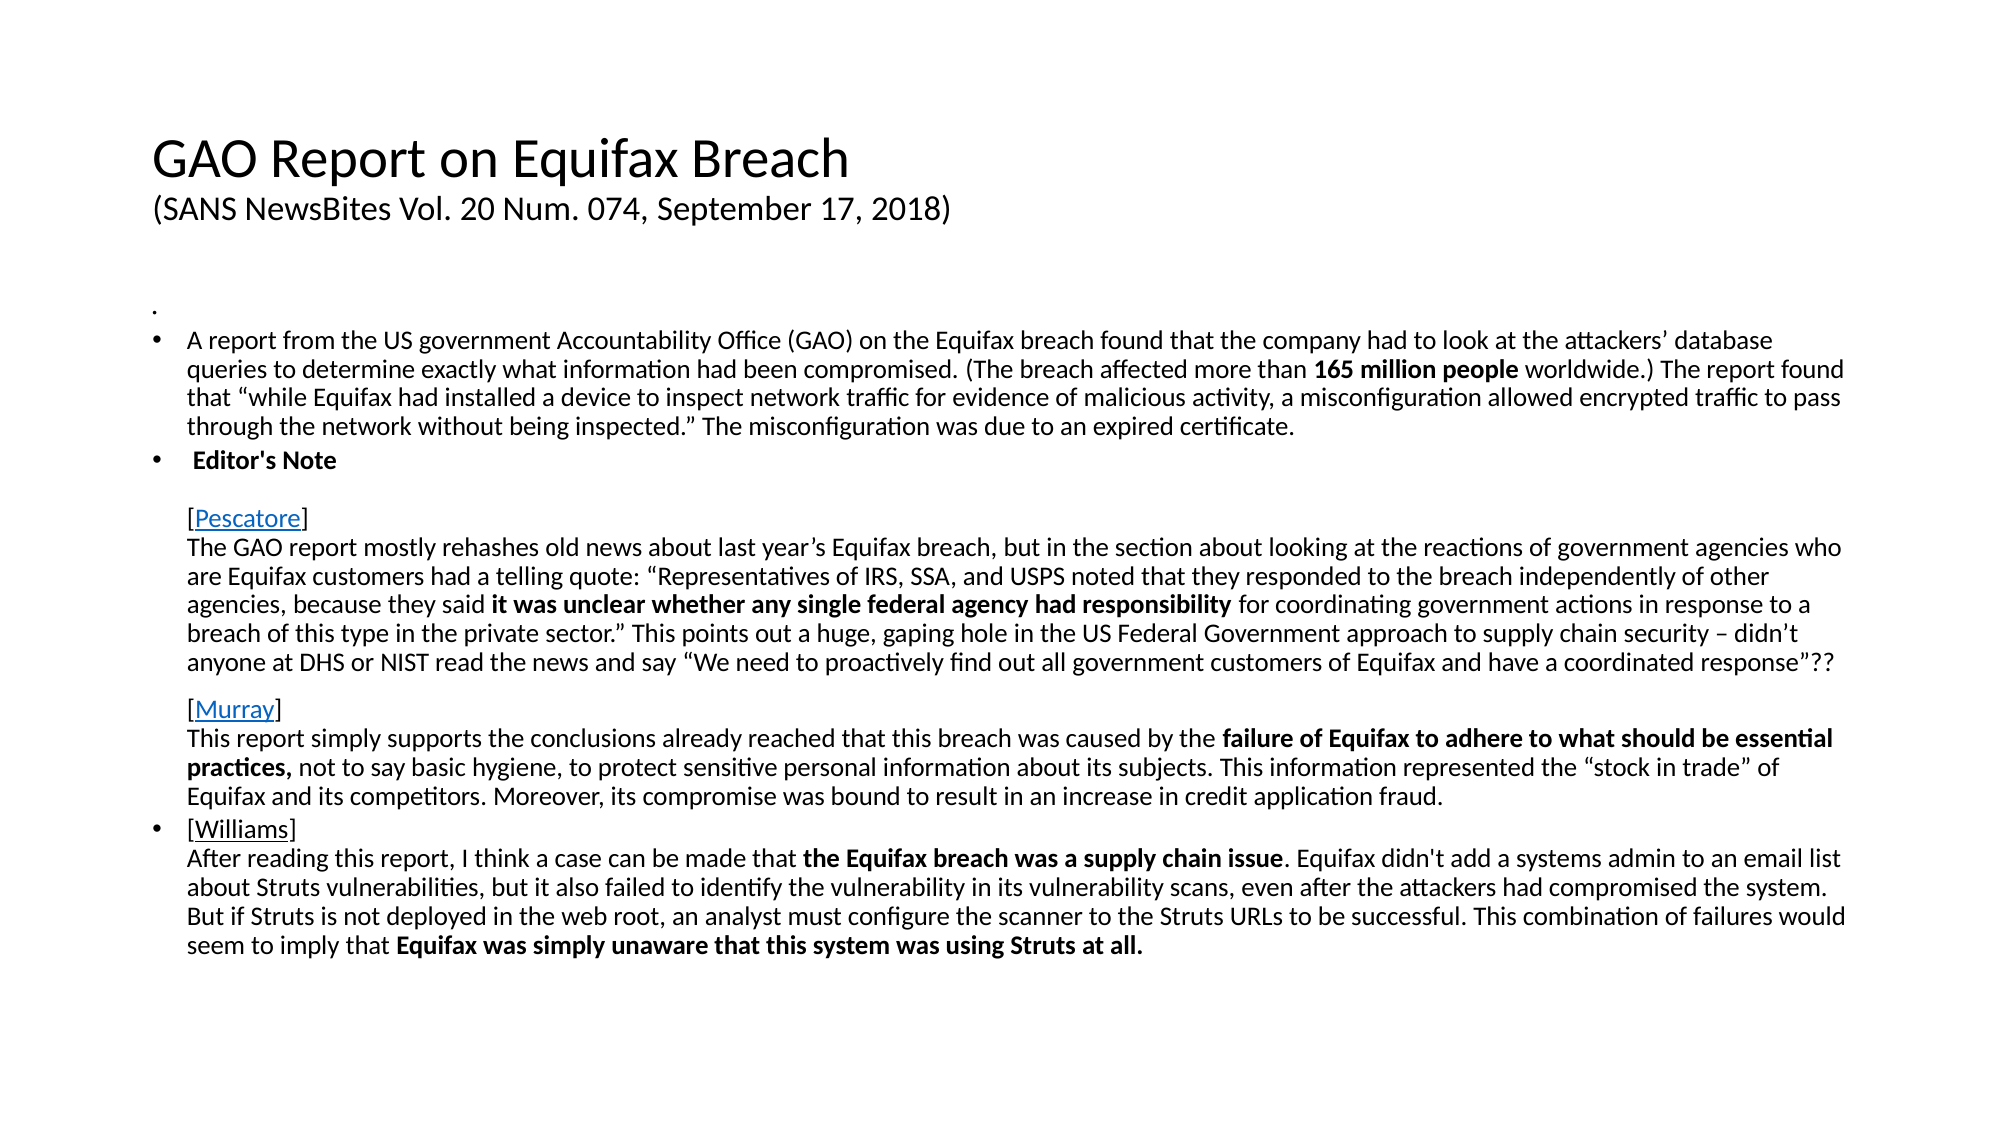

# GAO Report on Equifax Breach (SANS NewsBites Vol. 20 Num. 074, September 17, 2018)

A report from the US government Accountability Office (GAO) on the Equifax breach found that the company had to look at the attackers’ database queries to determine exactly what information had been compromised. (The breach affected more than 165 million people worldwide.) The report found that “while Equifax had installed a device to inspect network traffic for evidence of malicious activity, a misconfiguration allowed encrypted traffic to pass through the network without being inspected.” The misconfiguration was due to an expired certificate.
 Editor's Note
[Pescatore]
The GAO report mostly rehashes old news about last year’s Equifax breach, but in the section about looking at the reactions of government agencies who are Equifax customers had a telling quote: “Representatives of IRS, SSA, and USPS noted that they responded to the breach independently of other agencies, because they said it was unclear whether any single federal agency had responsibility for coordinating government actions in response to a breach of this type in the private sector.” This points out a huge, gaping hole in the US Federal Government approach to supply chain security – didn’t anyone at DHS or NIST read the news and say “We need to proactively find out all government customers of Equifax and have a coordinated response”??
[Murray]
This report simply supports the conclusions already reached that this breach was caused by the failure of Equifax to adhere to what should be essential practices, not to say basic hygiene, to protect sensitive personal information about its subjects. This information represented the “stock in trade” of Equifax and its competitors. Moreover, its compromise was bound to result in an increase in credit application fraud.
[Williams]
After reading this report, I think a case can be made that the Equifax breach was a supply chain issue. Equifax didn't add a systems admin to an email list about Struts vulnerabilities, but it also failed to identify the vulnerability in its vulnerability scans, even after the attackers had compromised the system. But if Struts is not deployed in the web root, an analyst must configure the scanner to the Struts URLs to be successful. This combination of failures would seem to imply that Equifax was simply unaware that this system was using Struts at all.